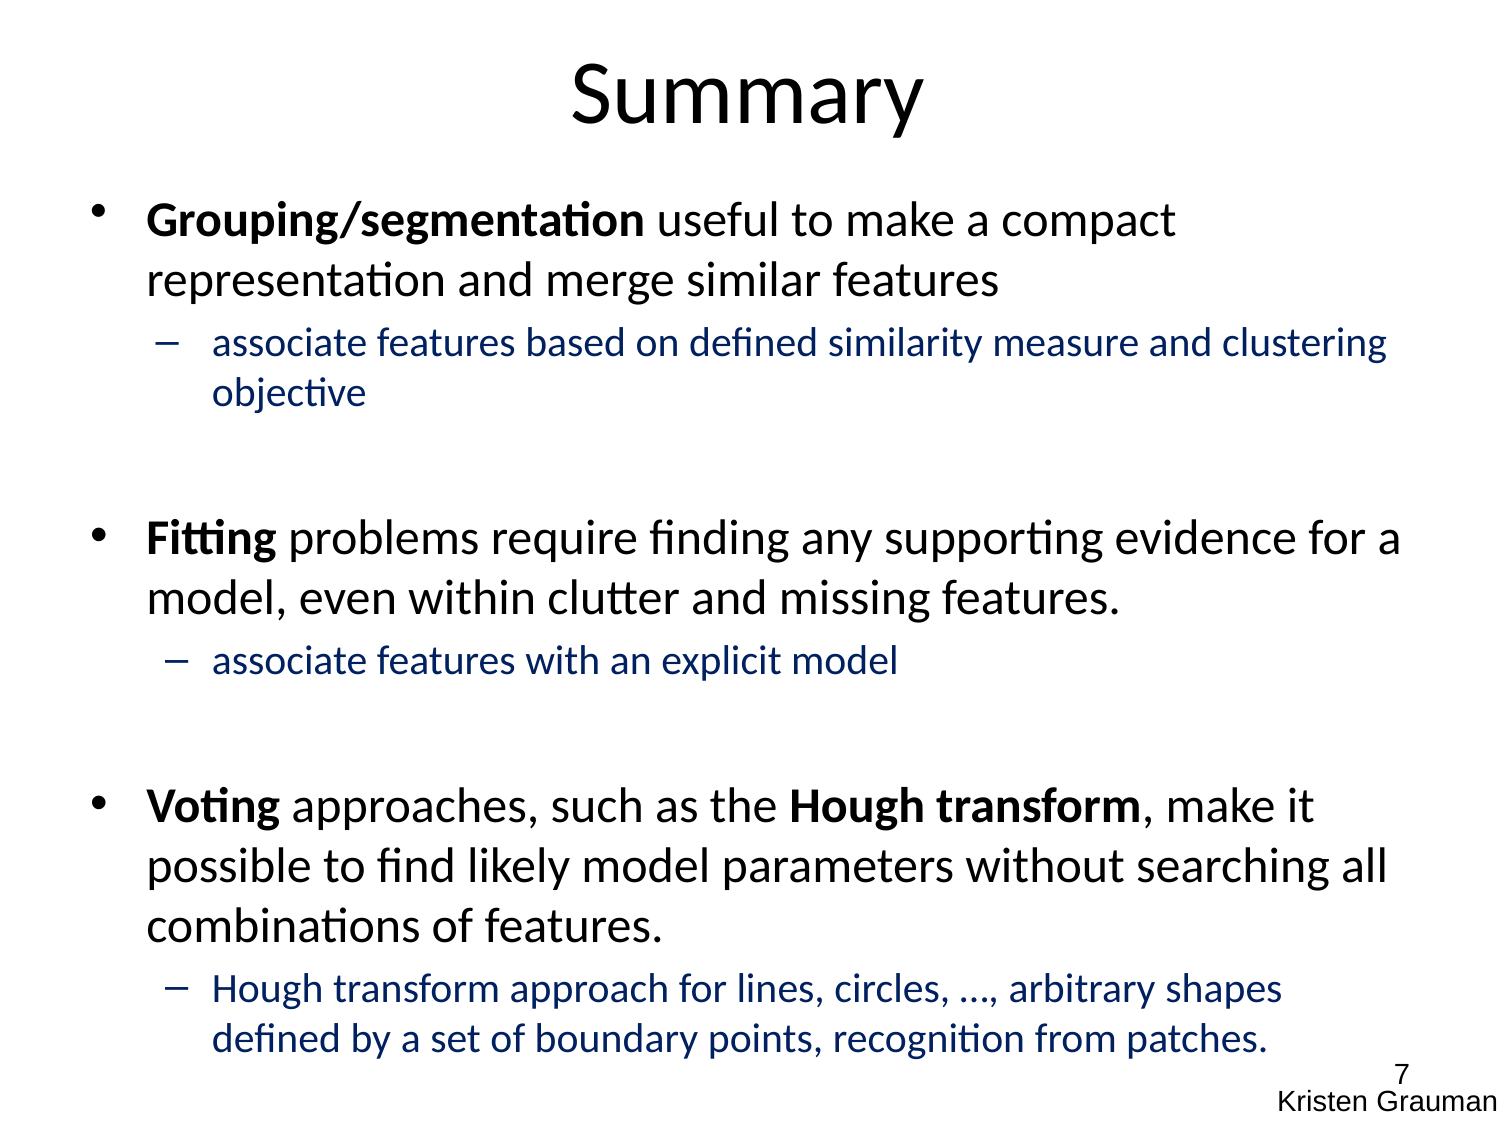

# Summary
Grouping/segmentation useful to make a compact representation and merge similar features
associate features based on defined similarity measure and clustering objective

Fitting problems require finding any supporting evidence for a model, even within clutter and missing features.
associate features with an explicit model

Voting approaches, such as the Hough transform, make it possible to find likely model parameters without searching all combinations of features.
Hough transform approach for lines, circles, …, arbitrary shapes defined by a set of boundary points, recognition from patches.

7
Kristen Grauman